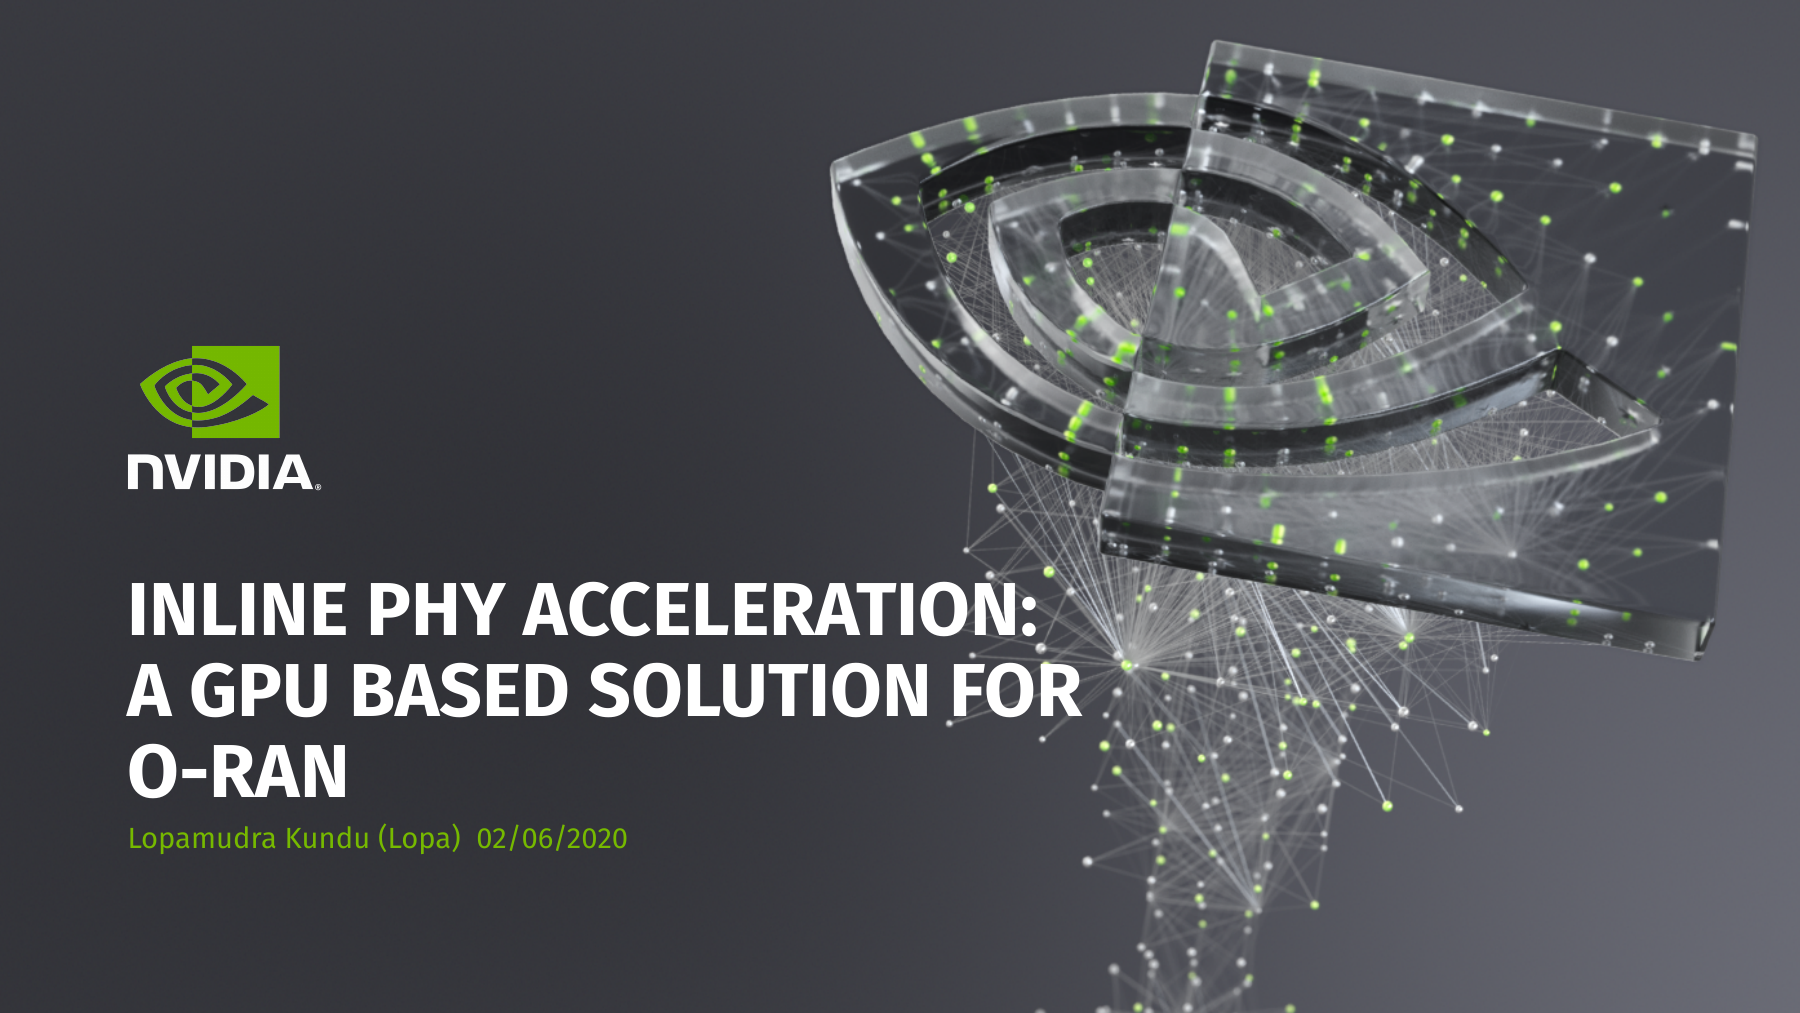

# inline PHY acceleration: a gpu based solution for o-ran
Lopamudra Kundu (Lopa)  02/06/2020